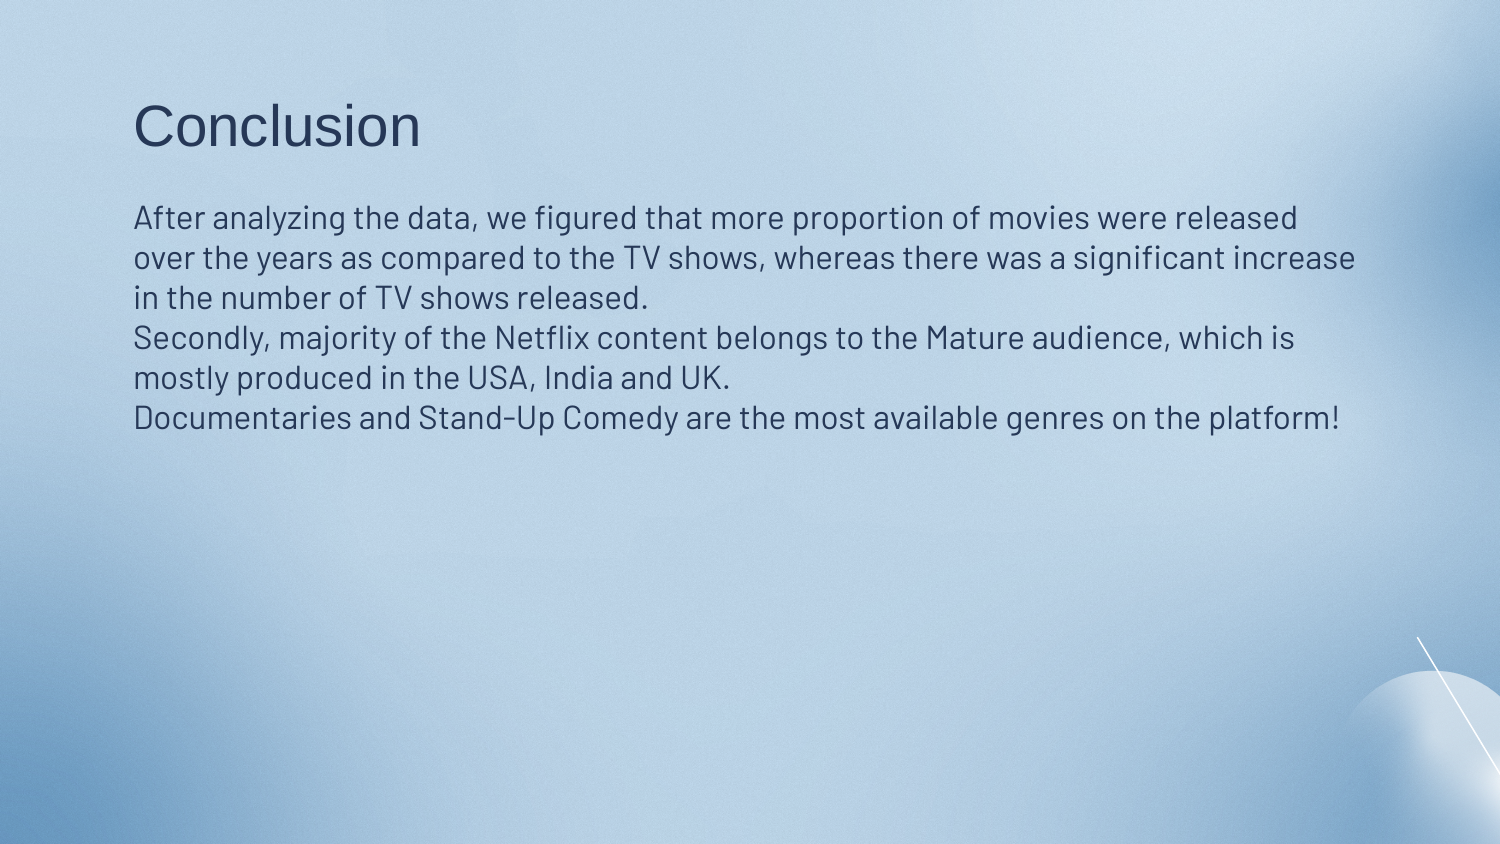

# Conclusion

After analyzing the data, we figured that more proportion of movies were released over the years as compared to the TV shows, whereas there was a significant increase in the number of TV shows released.
Secondly, majority of the Netflix content belongs to the Mature audience, which is mostly produced in the USA, India and UK.
Documentaries and Stand-Up Comedy are the most available genres on the platform!